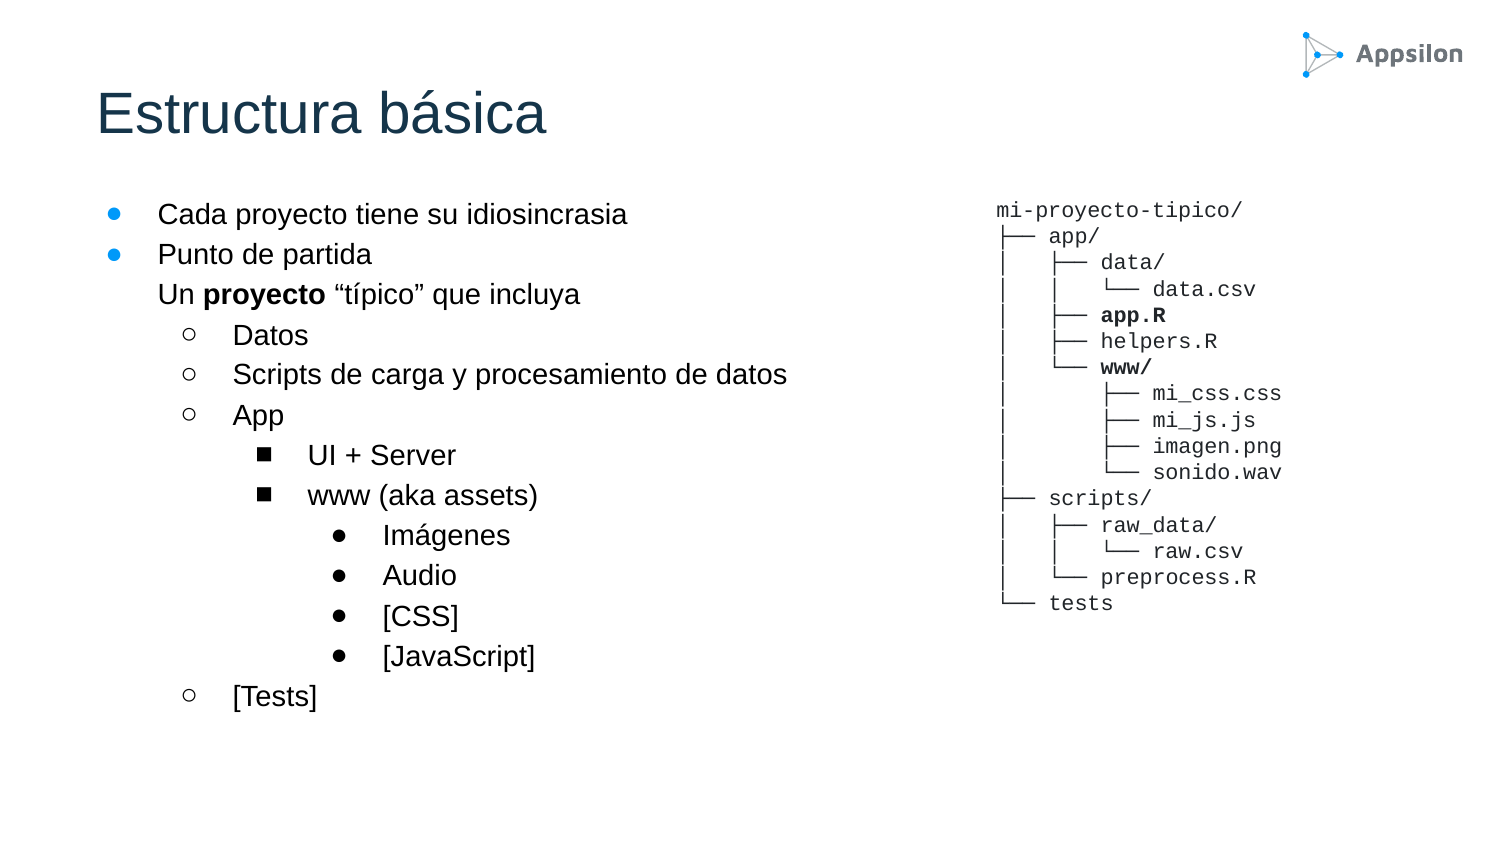

# Estructura básica
Cada proyecto tiene su idiosincrasia
Punto de partida
Un proyecto “típico” que incluya
Datos
Scripts de carga y procesamiento de datos
App
UI + Server
www (aka assets)
Imágenes
Audio
[CSS]
[JavaScript]
[Tests]

mi-proyecto-tipico/
├── app/
│   ├── data/
│   │   └── data.csv
│   ├── app.R
│   ├── helpers.R
│   └── www/
│       ├── mi_css.css
│       ├── mi_js.js
│       ├── imagen.png
│       └── sonido.wav
├── scripts/
│   ├── raw_data/
│   │   └── raw.csv
│   └── preprocess.R
└── tests